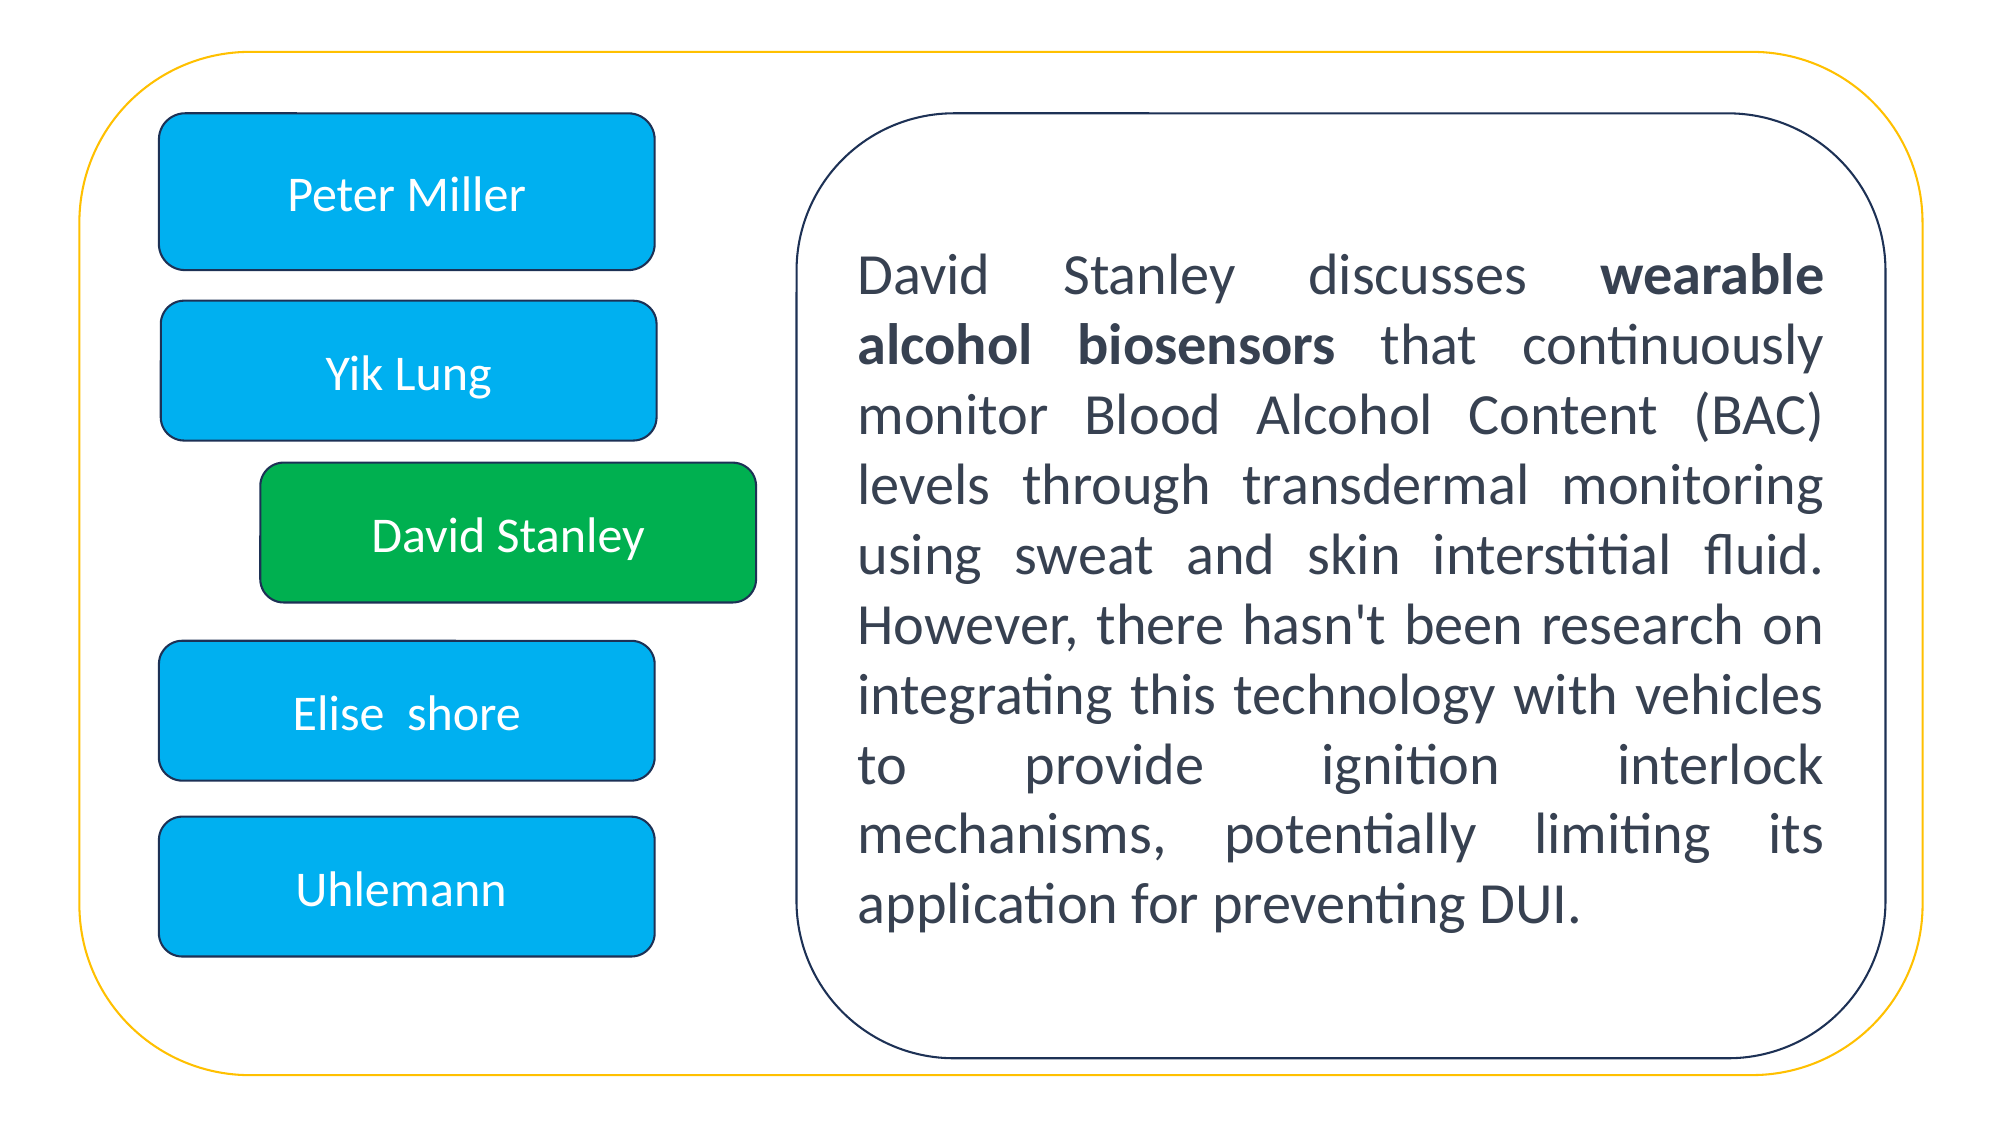

Peter Miller
David Stanley discusses wearable alcohol biosensors that continuously monitor Blood Alcohol Content (BAC) levels through transdermal monitoring using sweat and skin interstitial fluid. However, there hasn't been research on integrating this technology with vehicles to provide ignition interlock mechanisms, potentially limiting its application for preventing DUI.
Yik Lung
David Stanley
Elise  shore
Uhlemann